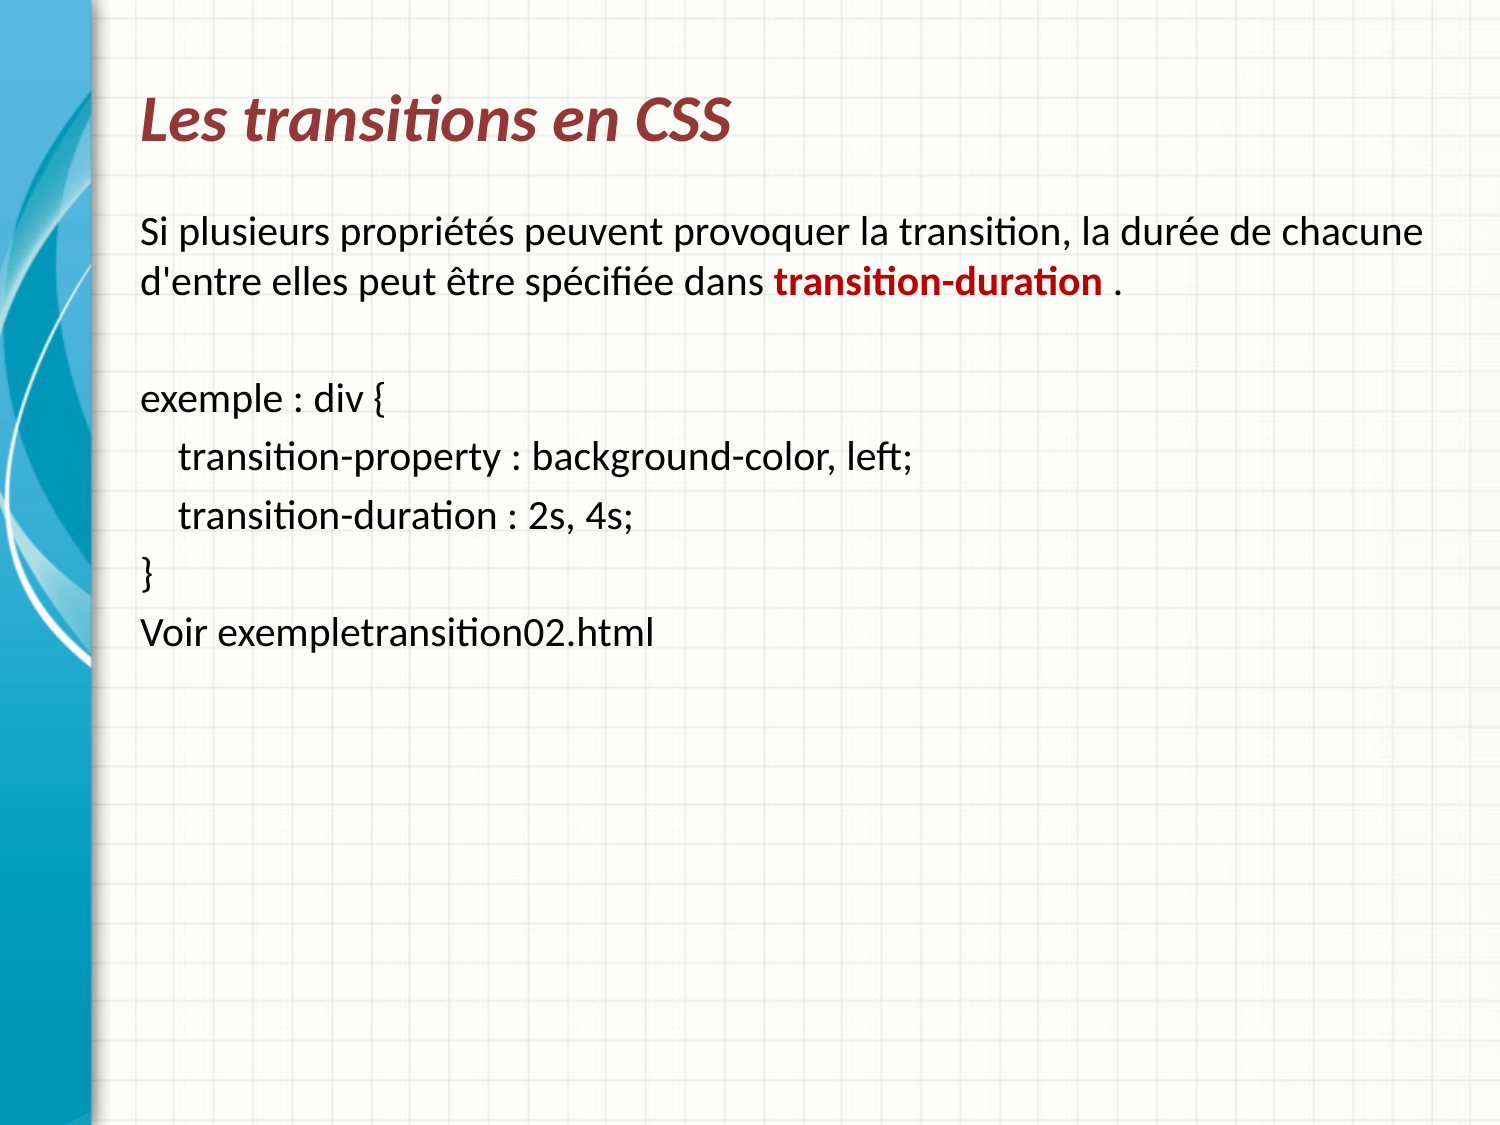

# Les transitions en CSS
Si plusieurs propriétés peuvent provoquer la transition, la durée de chacune d'entre elles peut être spécifiée dans transition-duration .

exemple : div {
    transition-property : background-color, left;
    transition-duration : 2s, 4s;
}
Voir exempletransition02.html